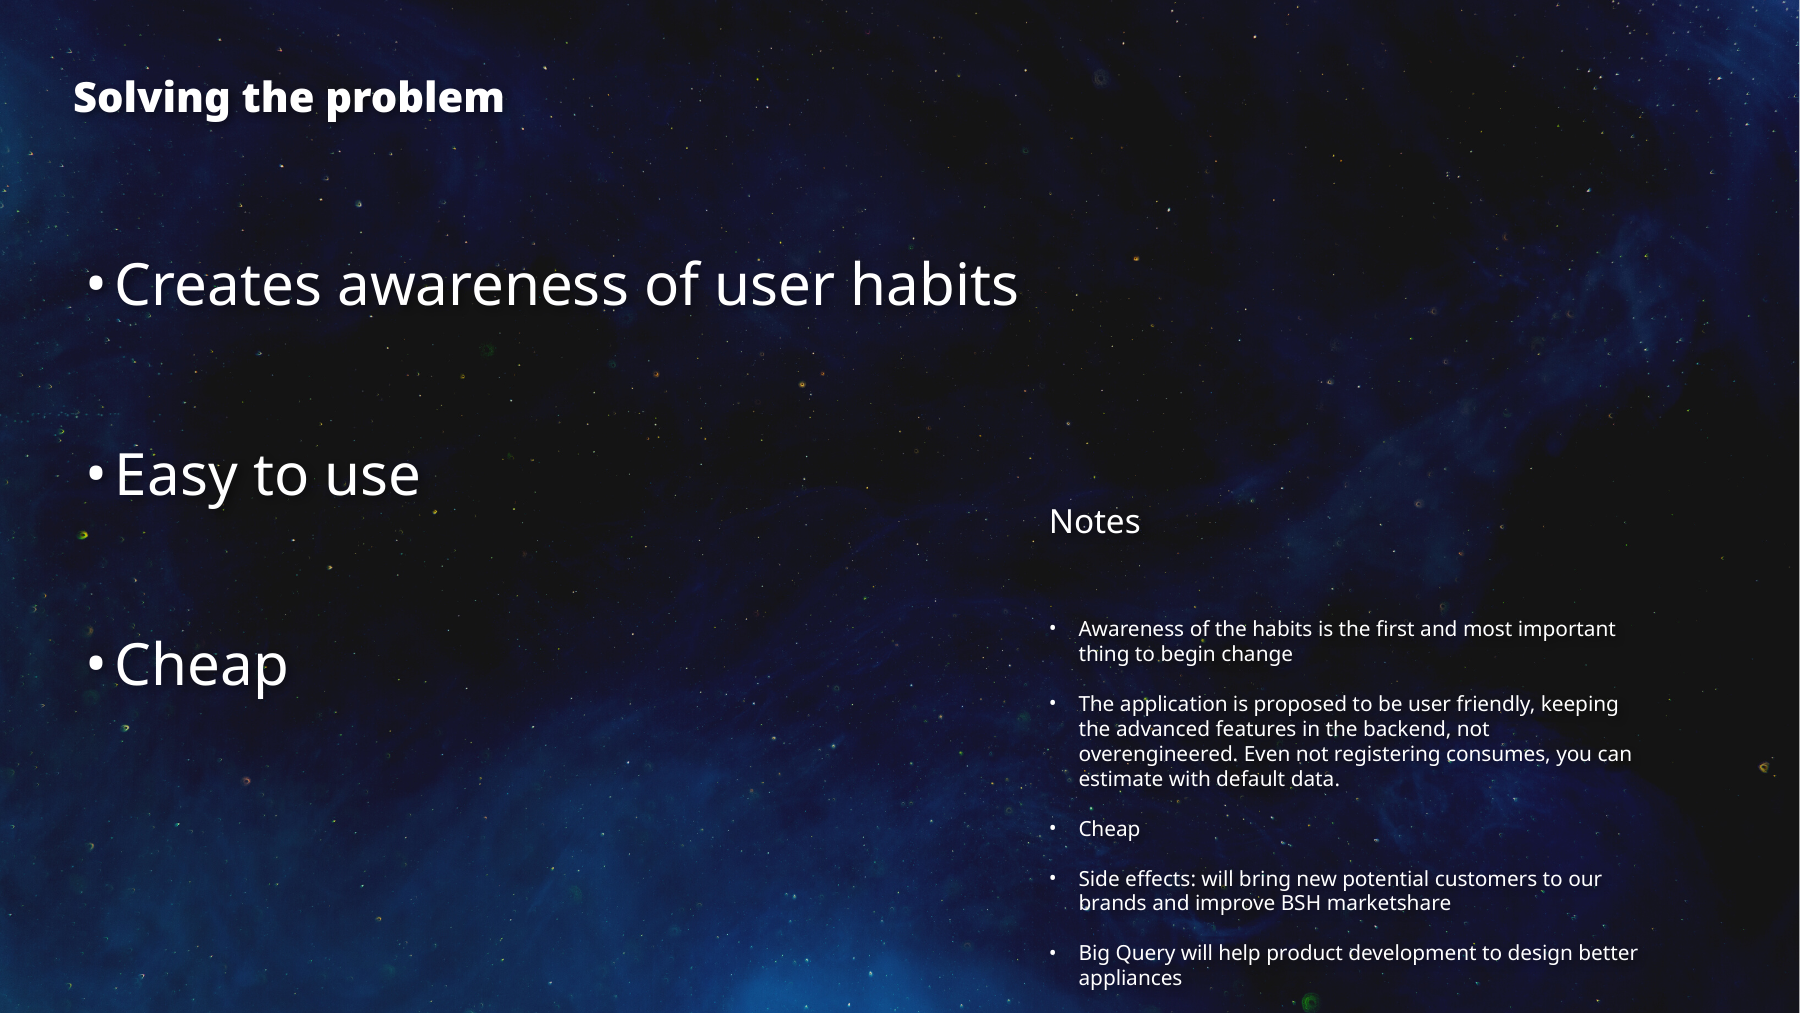

# Solving the problem

Creates awareness of user habits

Easy to use

Cheap
Notes

Awareness of the habits is the first and most important thing to begin change
The application is proposed to be user friendly, keeping the advanced features in the backend, not overengineered. Even not registering consumes, you can estimate with default data.
Cheap
Side effects: will bring new potential customers to our brands and improve BSH marketshare
Big Query will help product development to design better appliances